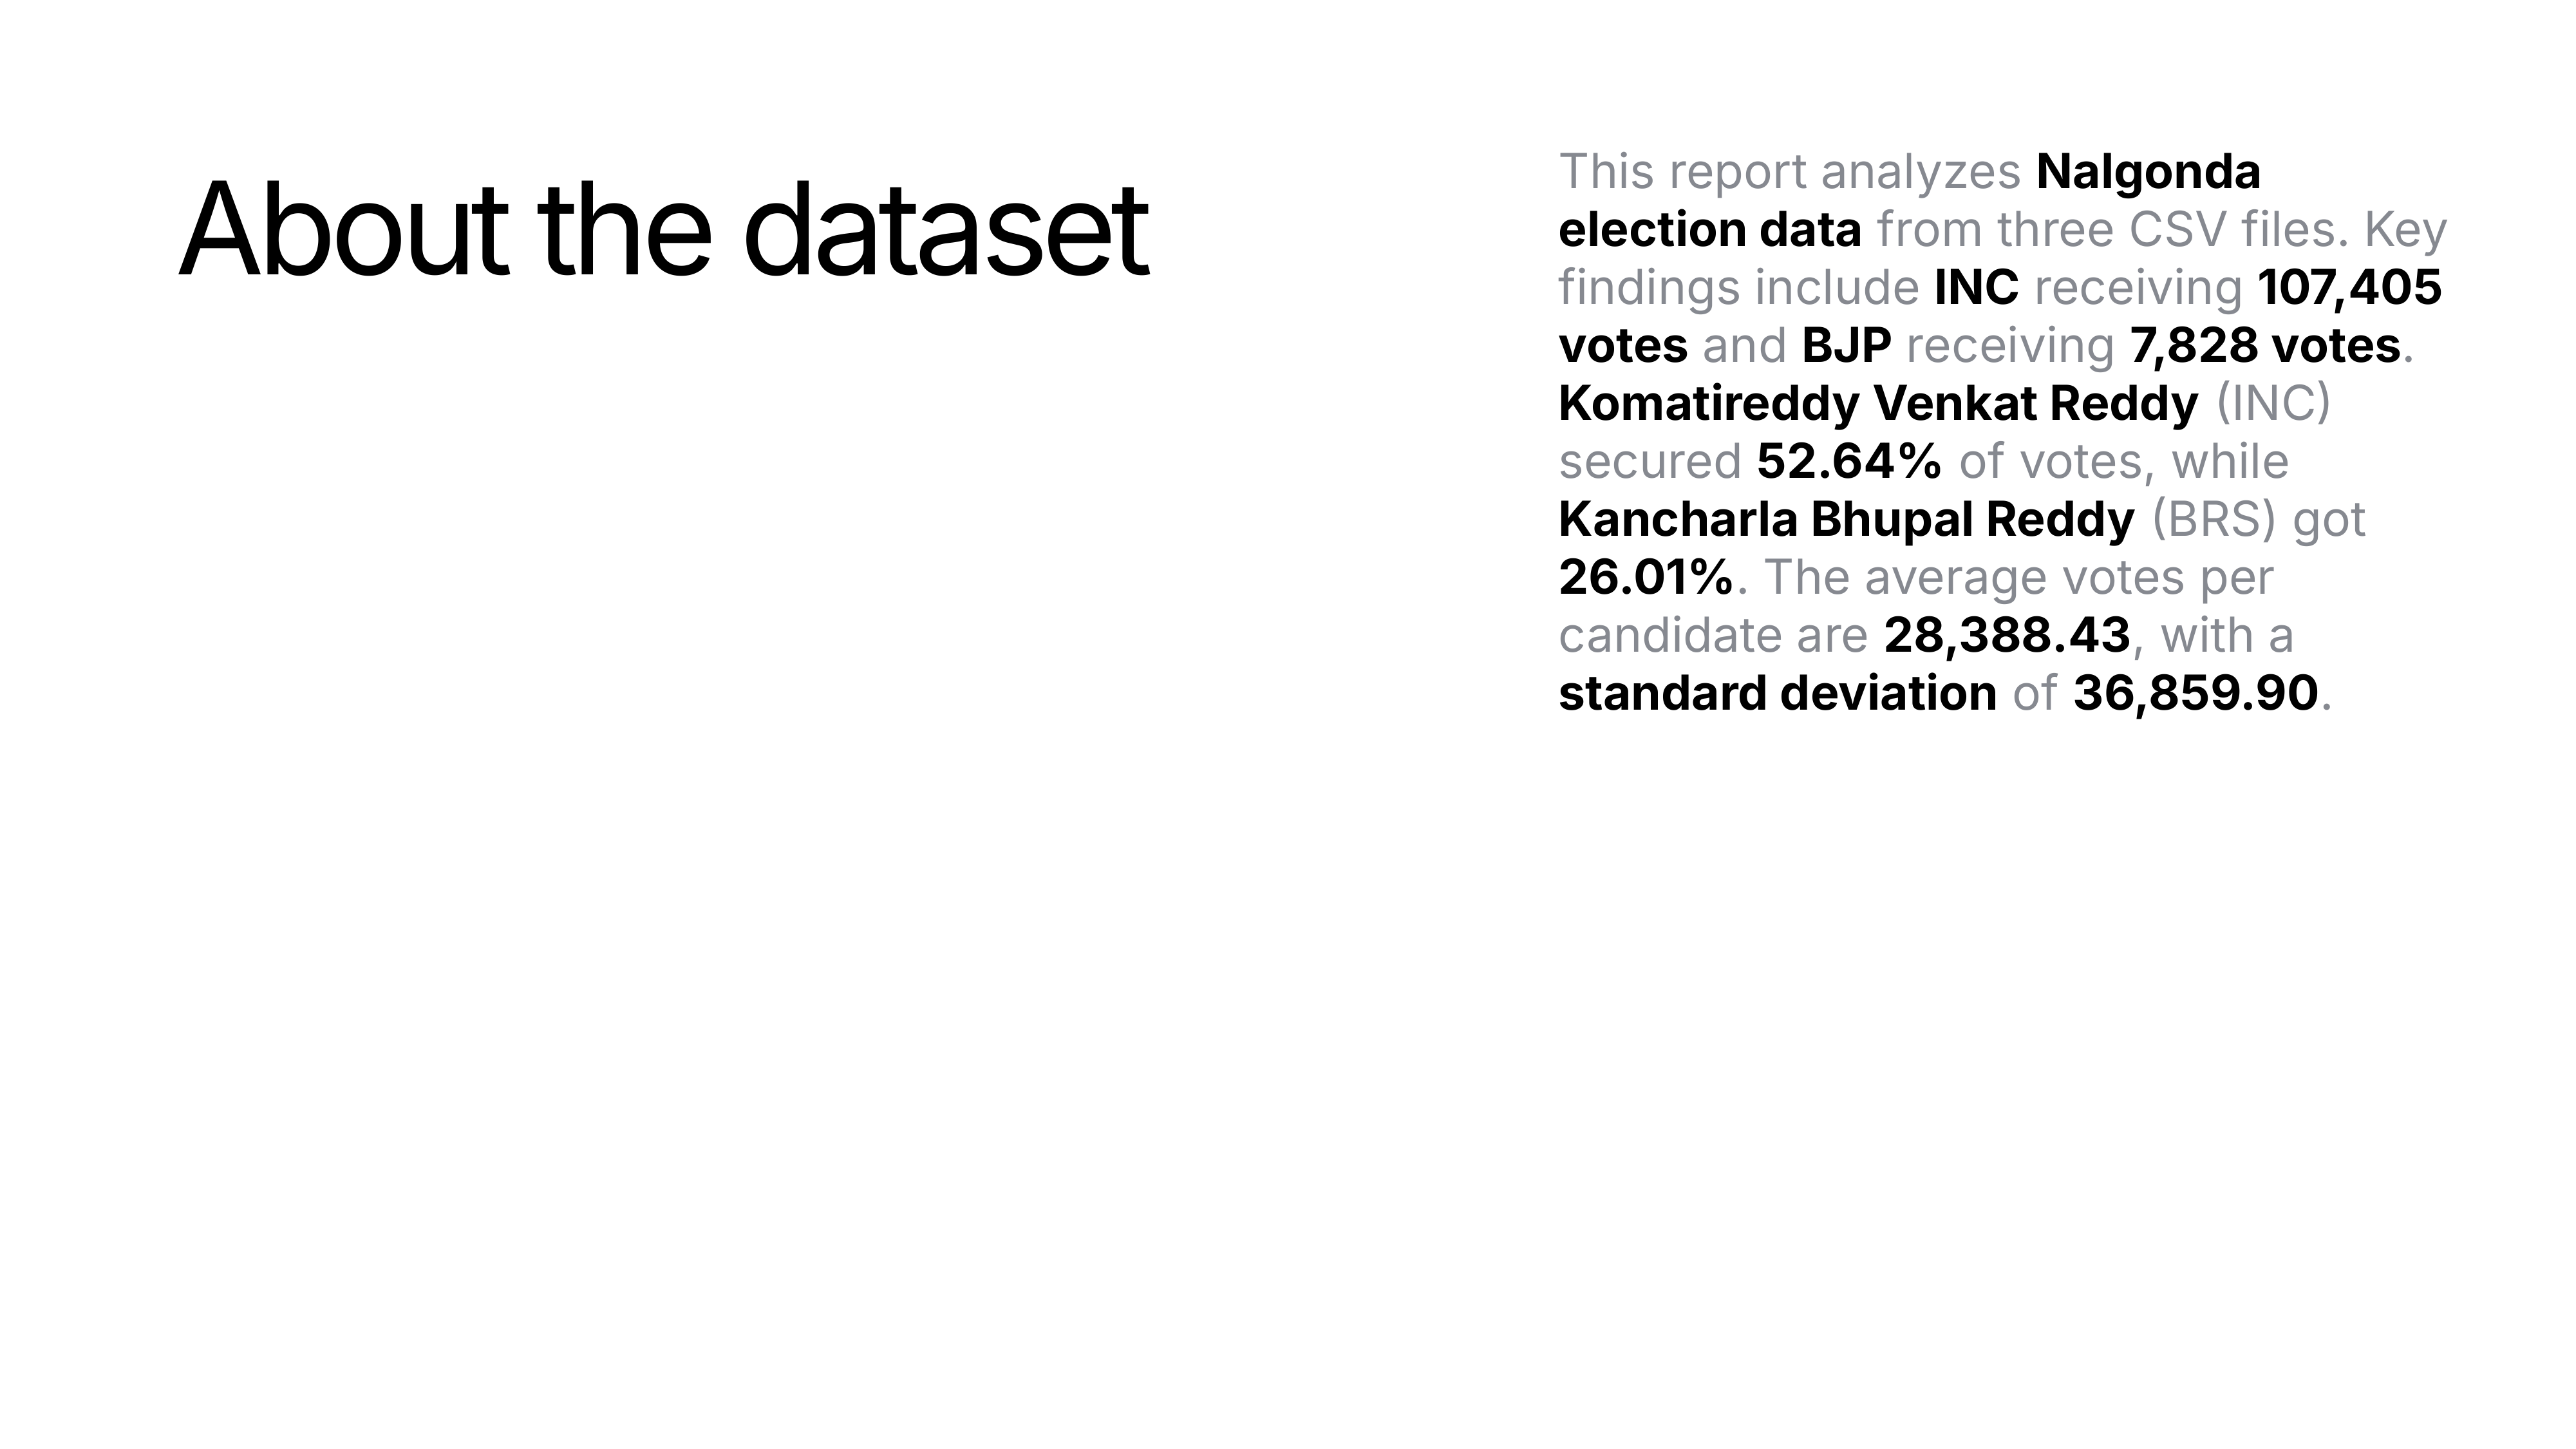

This report analyzes Nalgonda election data from three CSV files. Key findings include INC receiving 107,405 votes and BJP receiving 7,828 votes. Komatireddy Venkat Reddy (INC) secured 52.64% of votes, while Kancharla Bhupal Reddy (BRS) got 26.01%. The average votes per candidate are 28,388.43, with a standard deviation of 36,859.90.
About the dataset